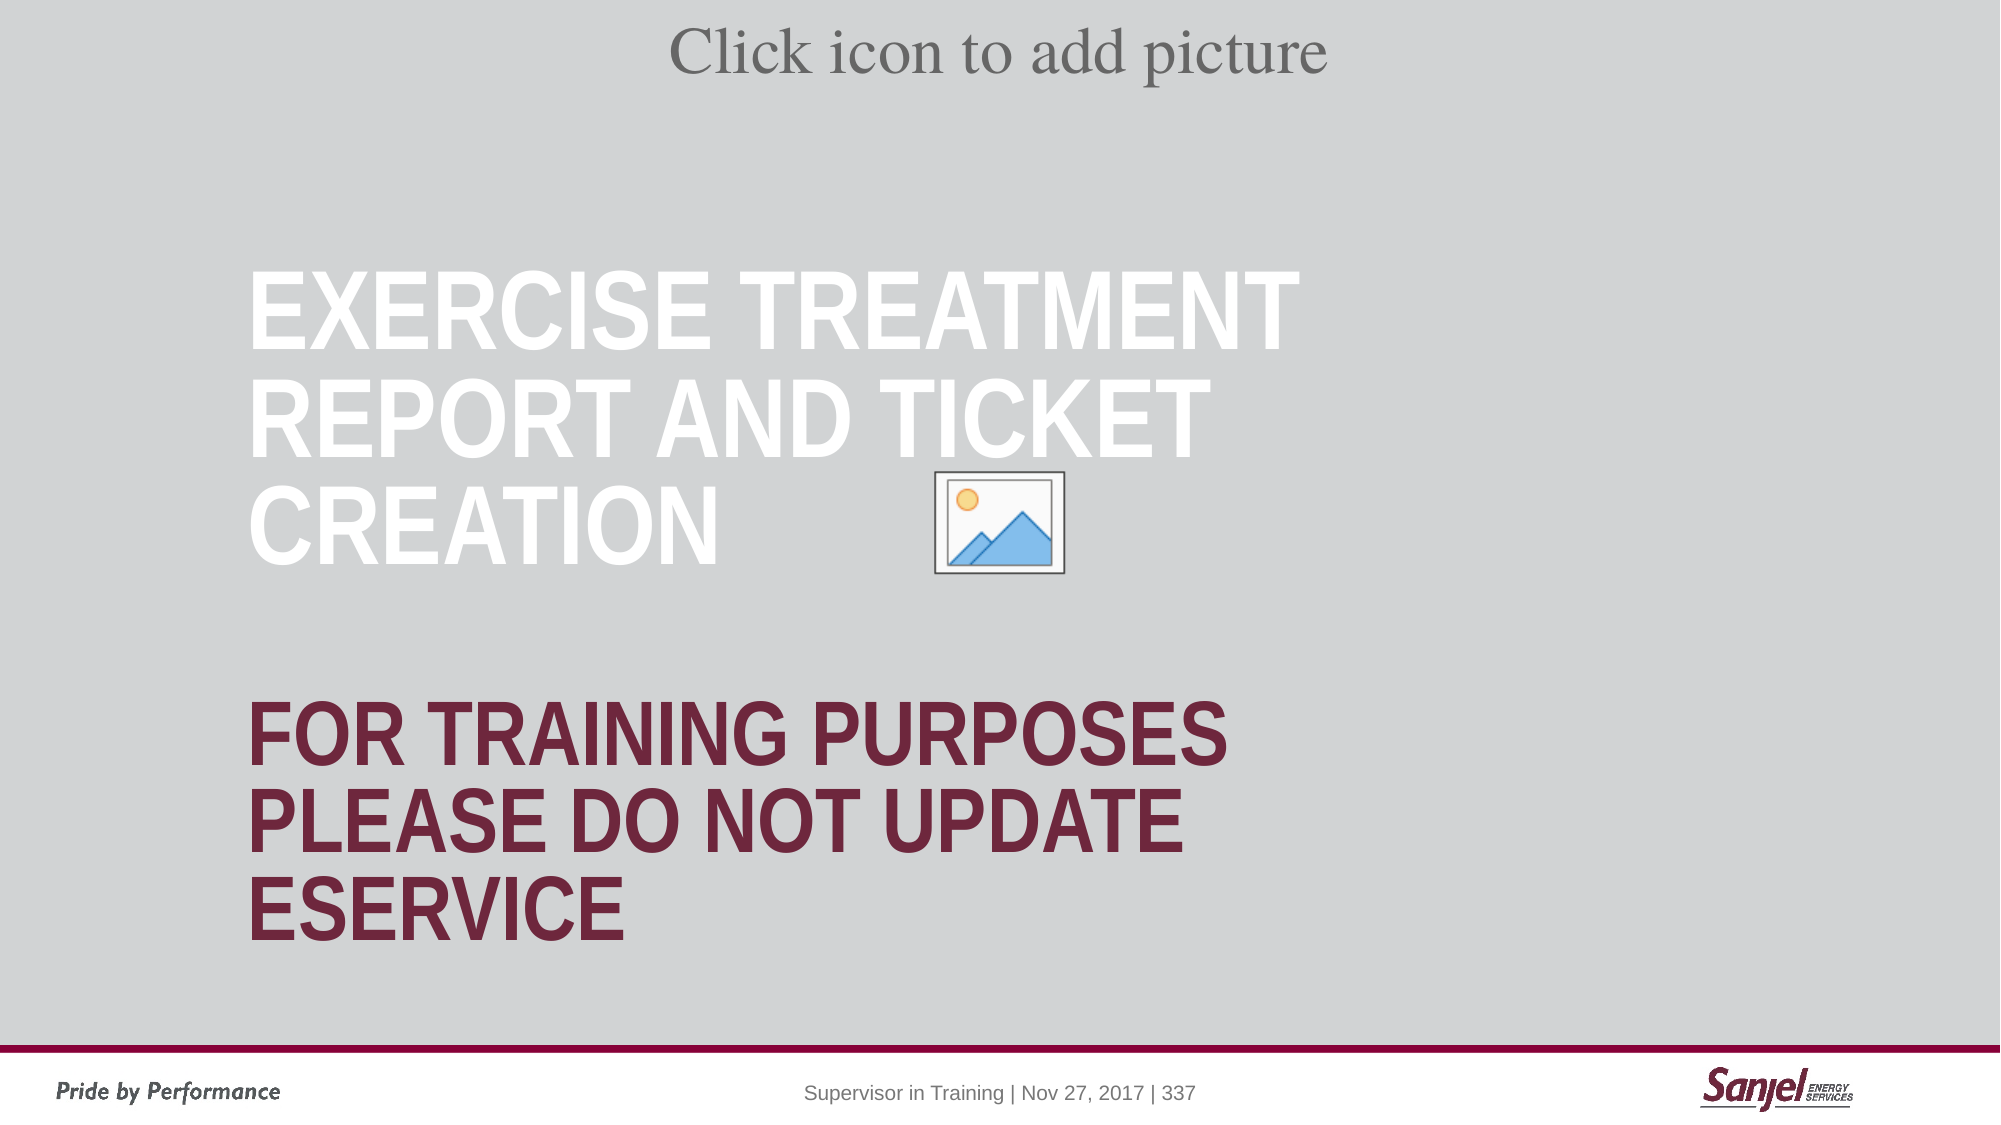

# Exercise treatment report and ticket creation For Training purposes please do not update eservice